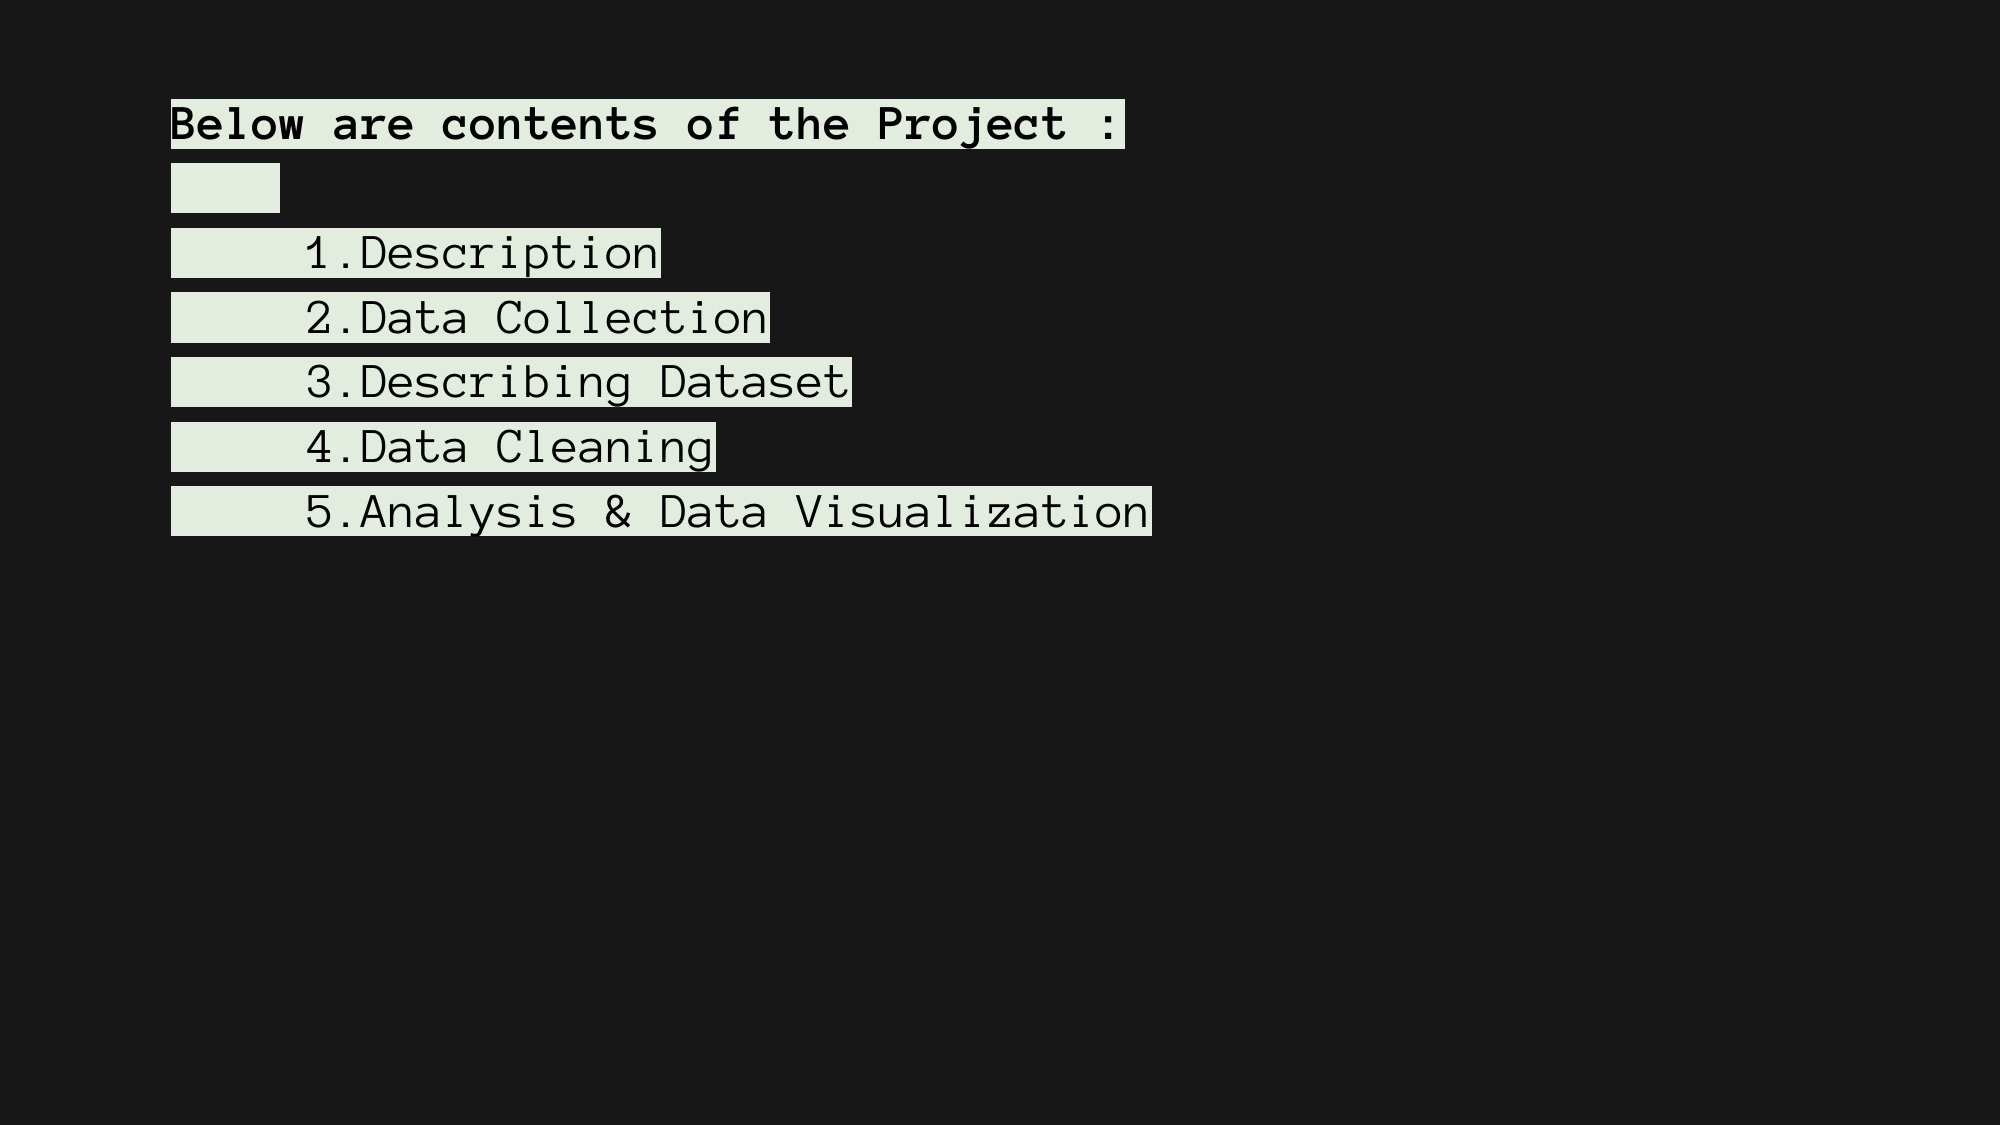

Below are contents of the Project :

     1.Description
     2.Data Collection
     3.Describing Dataset
     4.Data Cleaning
     5.Analysis & Data Visualization